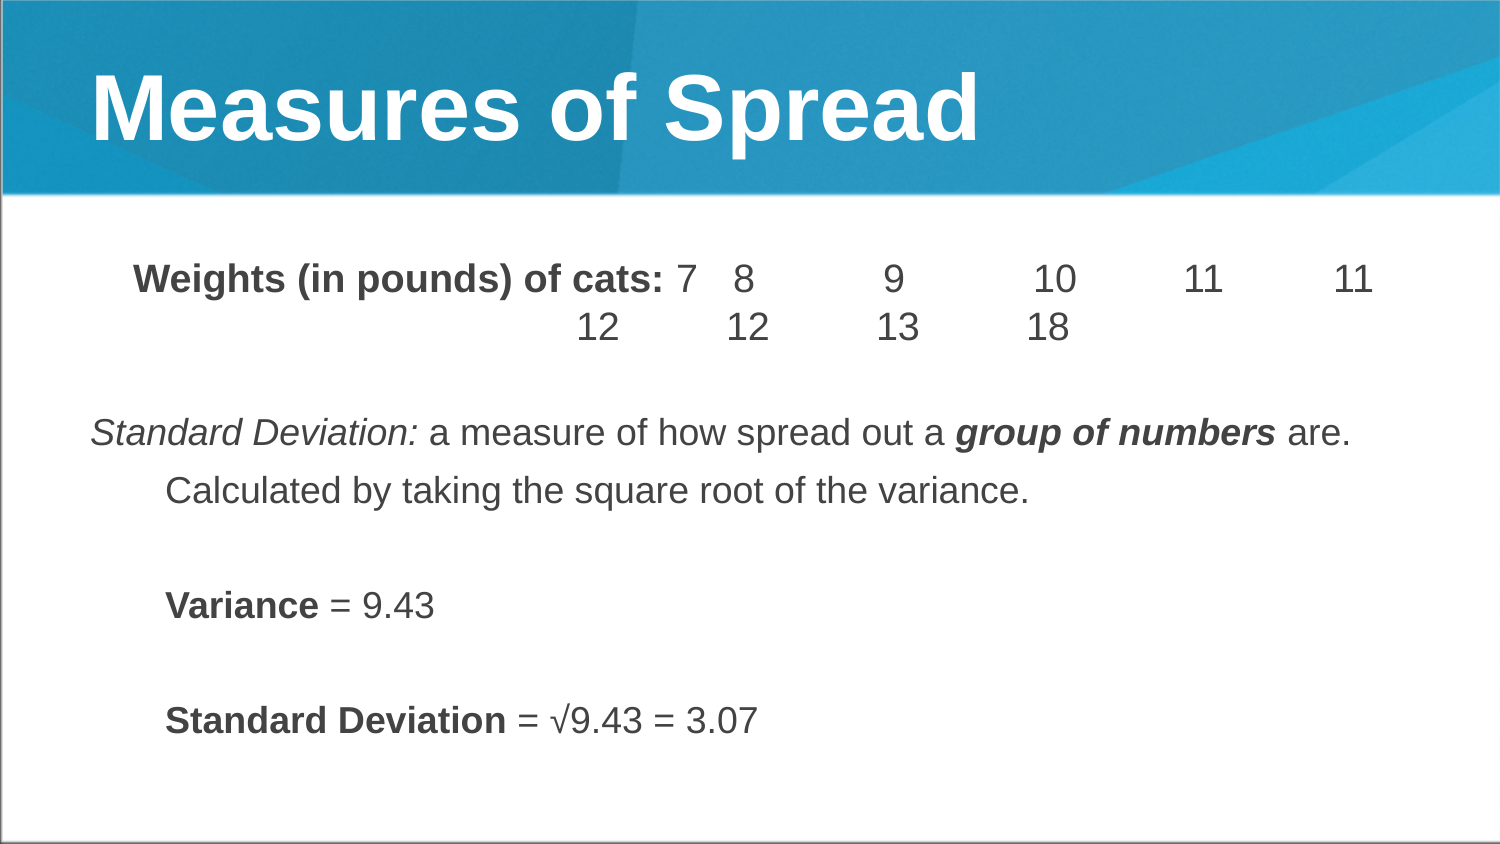

# Measures of Spread
Weights (in pounds) of cats: 7 	8	9	10	11	11	12	12	13	18

Standard Deviation: a measure of how spread out a group of numbers are.
Calculated by taking the square root of the variance.

Variance = 9.43

Standard Deviation = √9.43 = 3.07